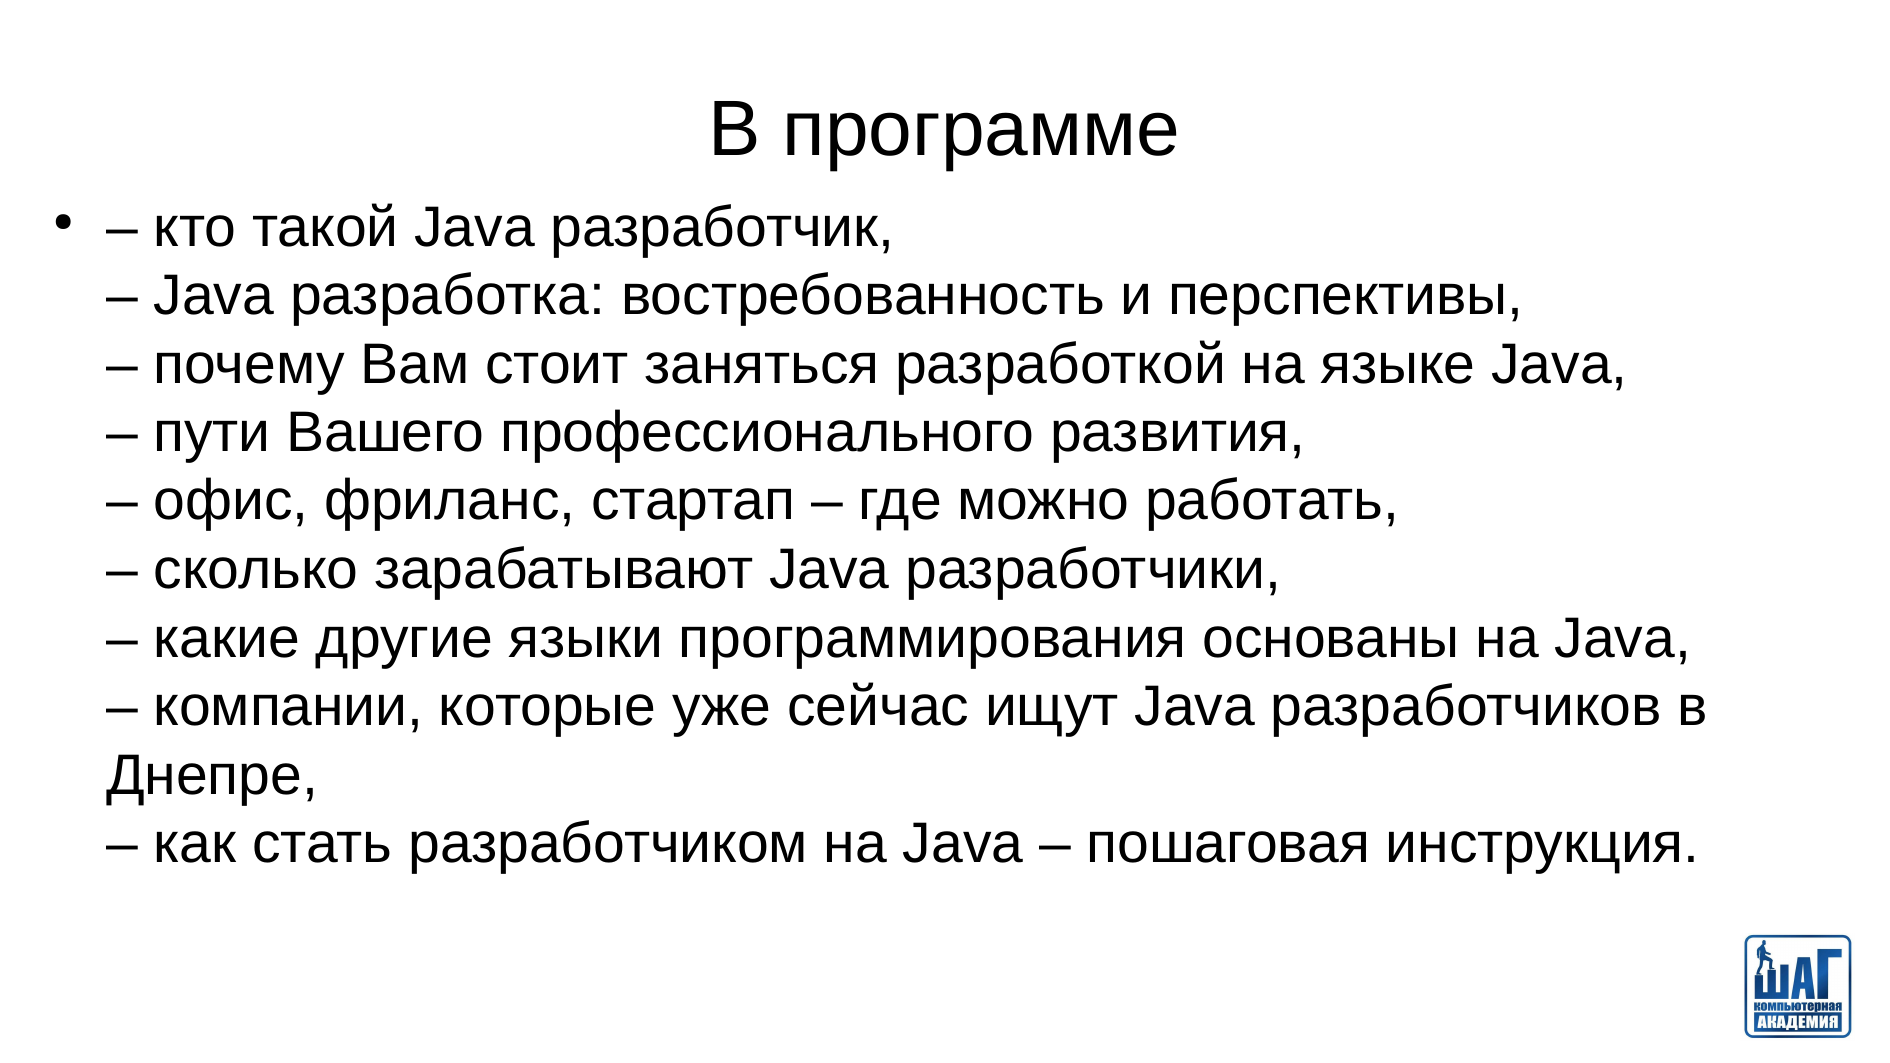

# В программе
– кто такой Java разработчик,
– Java разработка: востребованность и перспективы,
– почему Вам стоит заняться разработкой на языке Java,
– пути Вашего профессионального развития,
– офис, фриланс, стартап – где можно работать,
– сколько зарабатывают Java разработчики,
– какие другие языки программирования основаны на Java,
– компании, которые уже сейчас ищут Java разработчиков в Днепре,
– как стать разработчиком на Java – пошаговая инструкция.